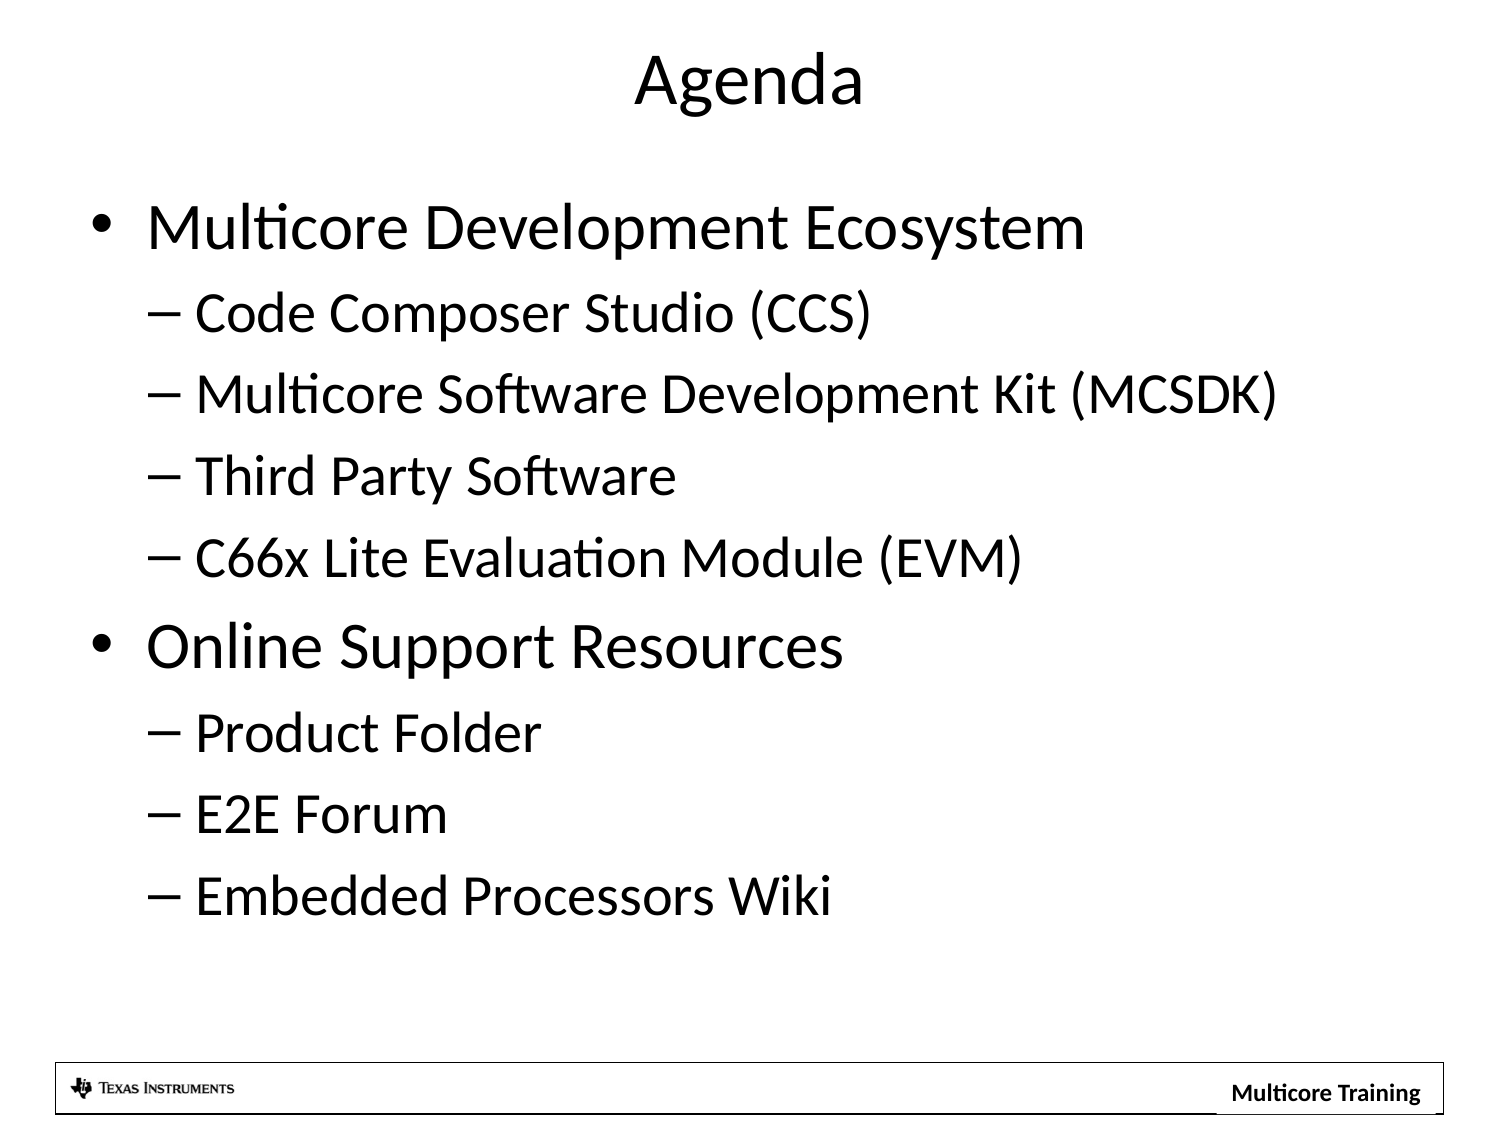

# Agenda
Multicore Development Ecosystem
Code Composer Studio (CCS)
Multicore Software Development Kit (MCSDK)
Third Party Software
C66x Lite Evaluation Module (EVM)
Online Support Resources
Product Folder
E2E Forum
Embedded Processors Wiki